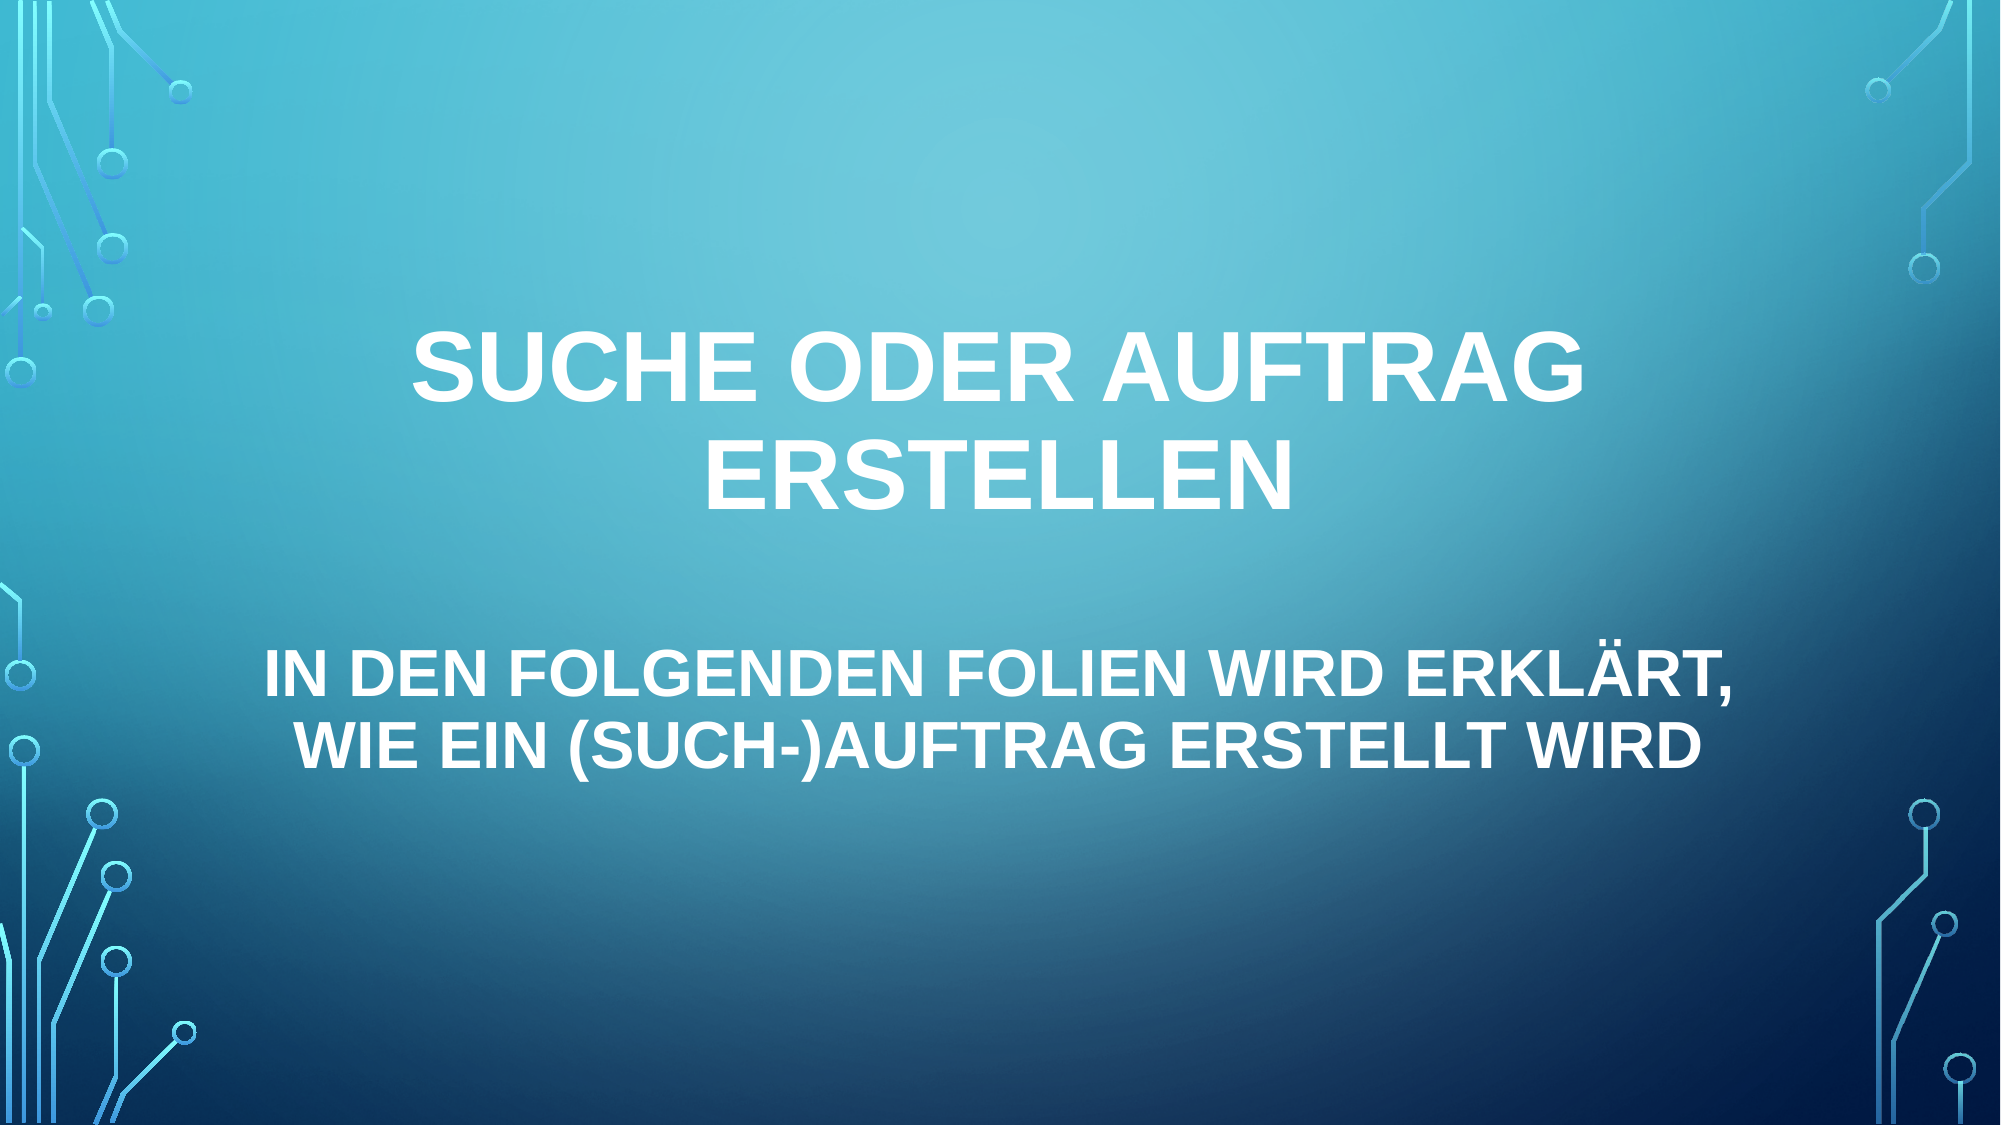

# SUCHE ODER AUFTRAG ERSTELLEN In den Folgenden Folien wird erklärt, wie ein (Such-)auftrag erstellt wird